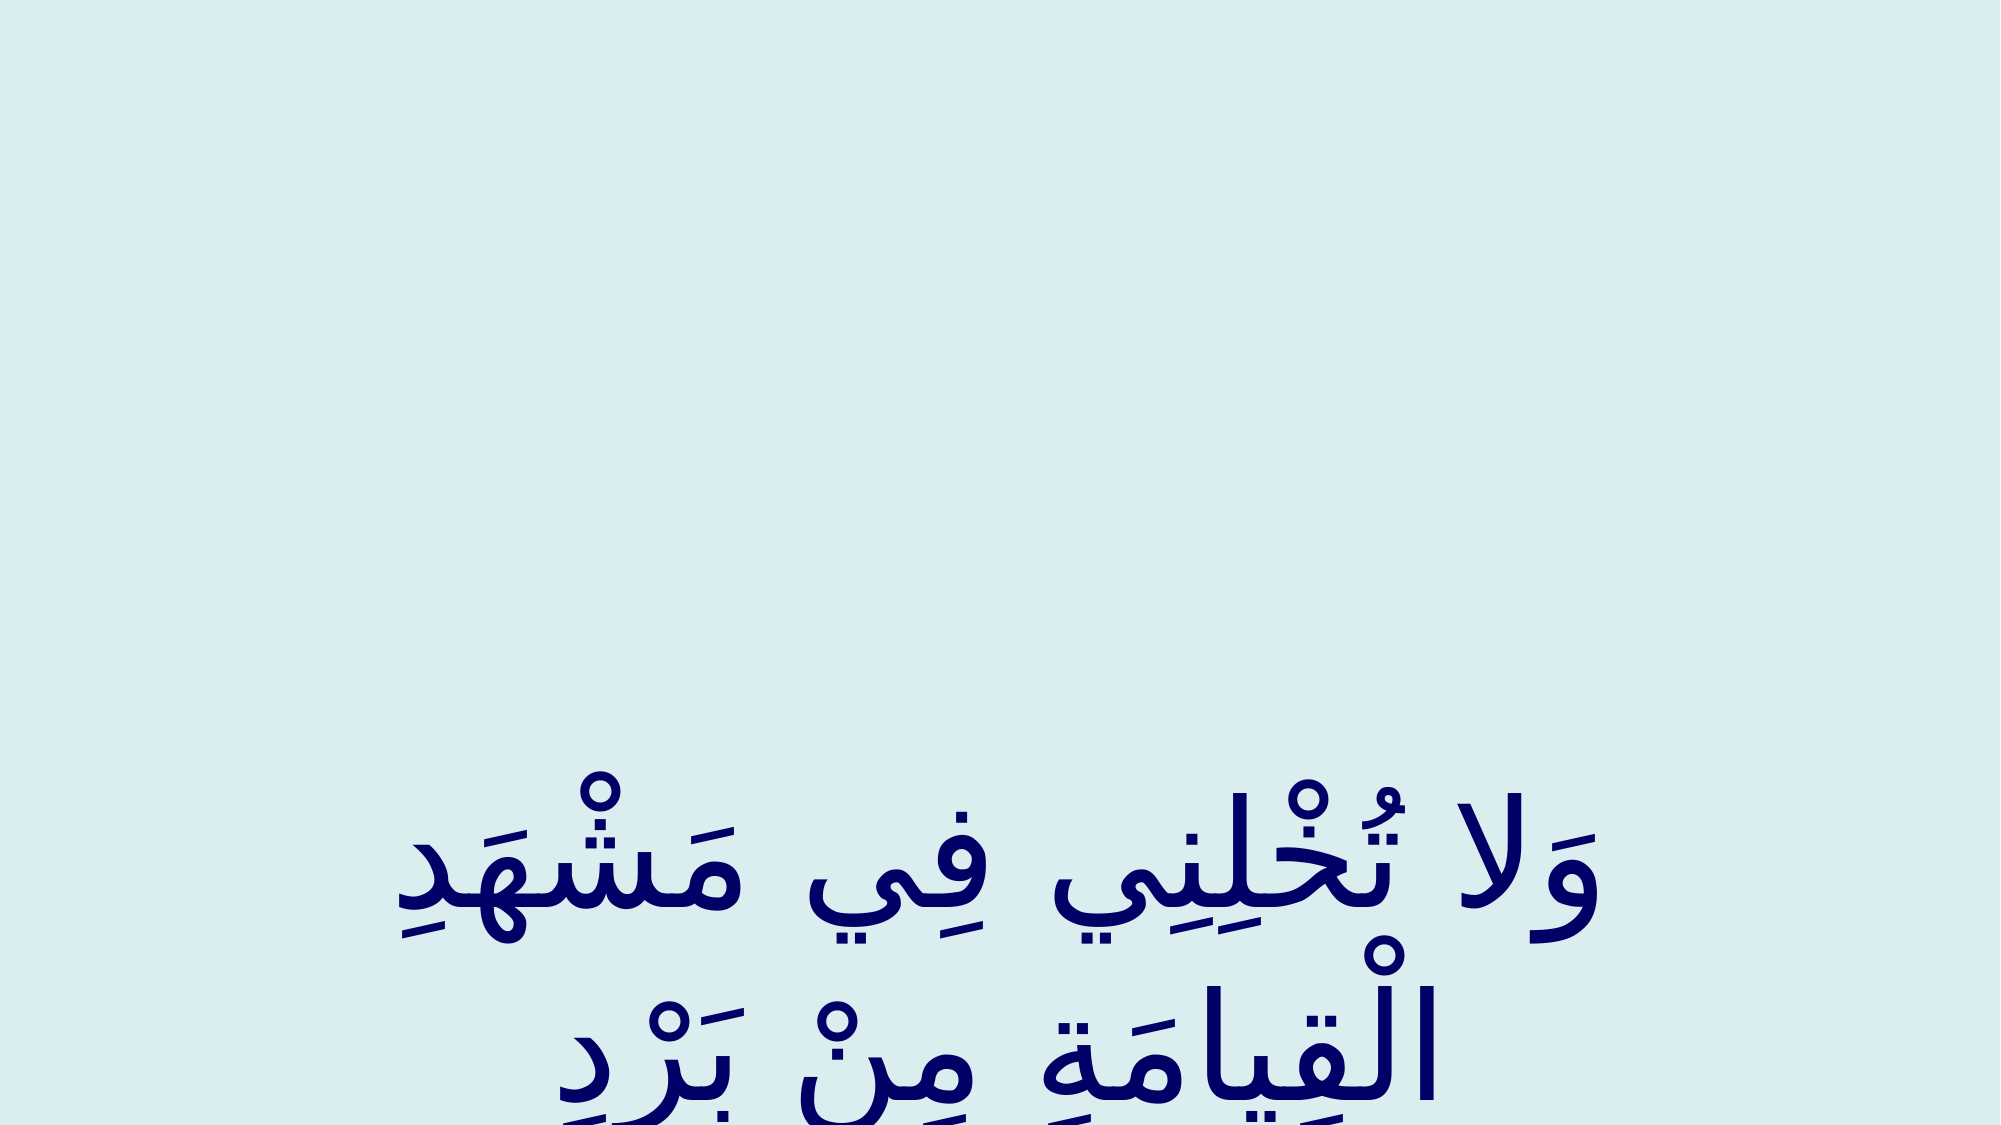

#
وَلا تُخْلِنِي فِي مَشْهَدِ الْقِيامَةِ مِنْ بَرْدِ عَفْوِكَ وَغَفْرِكَ،
At the witnessing place of the Resurrection, empty me not of the coolness of Your pardon and forgiveness,